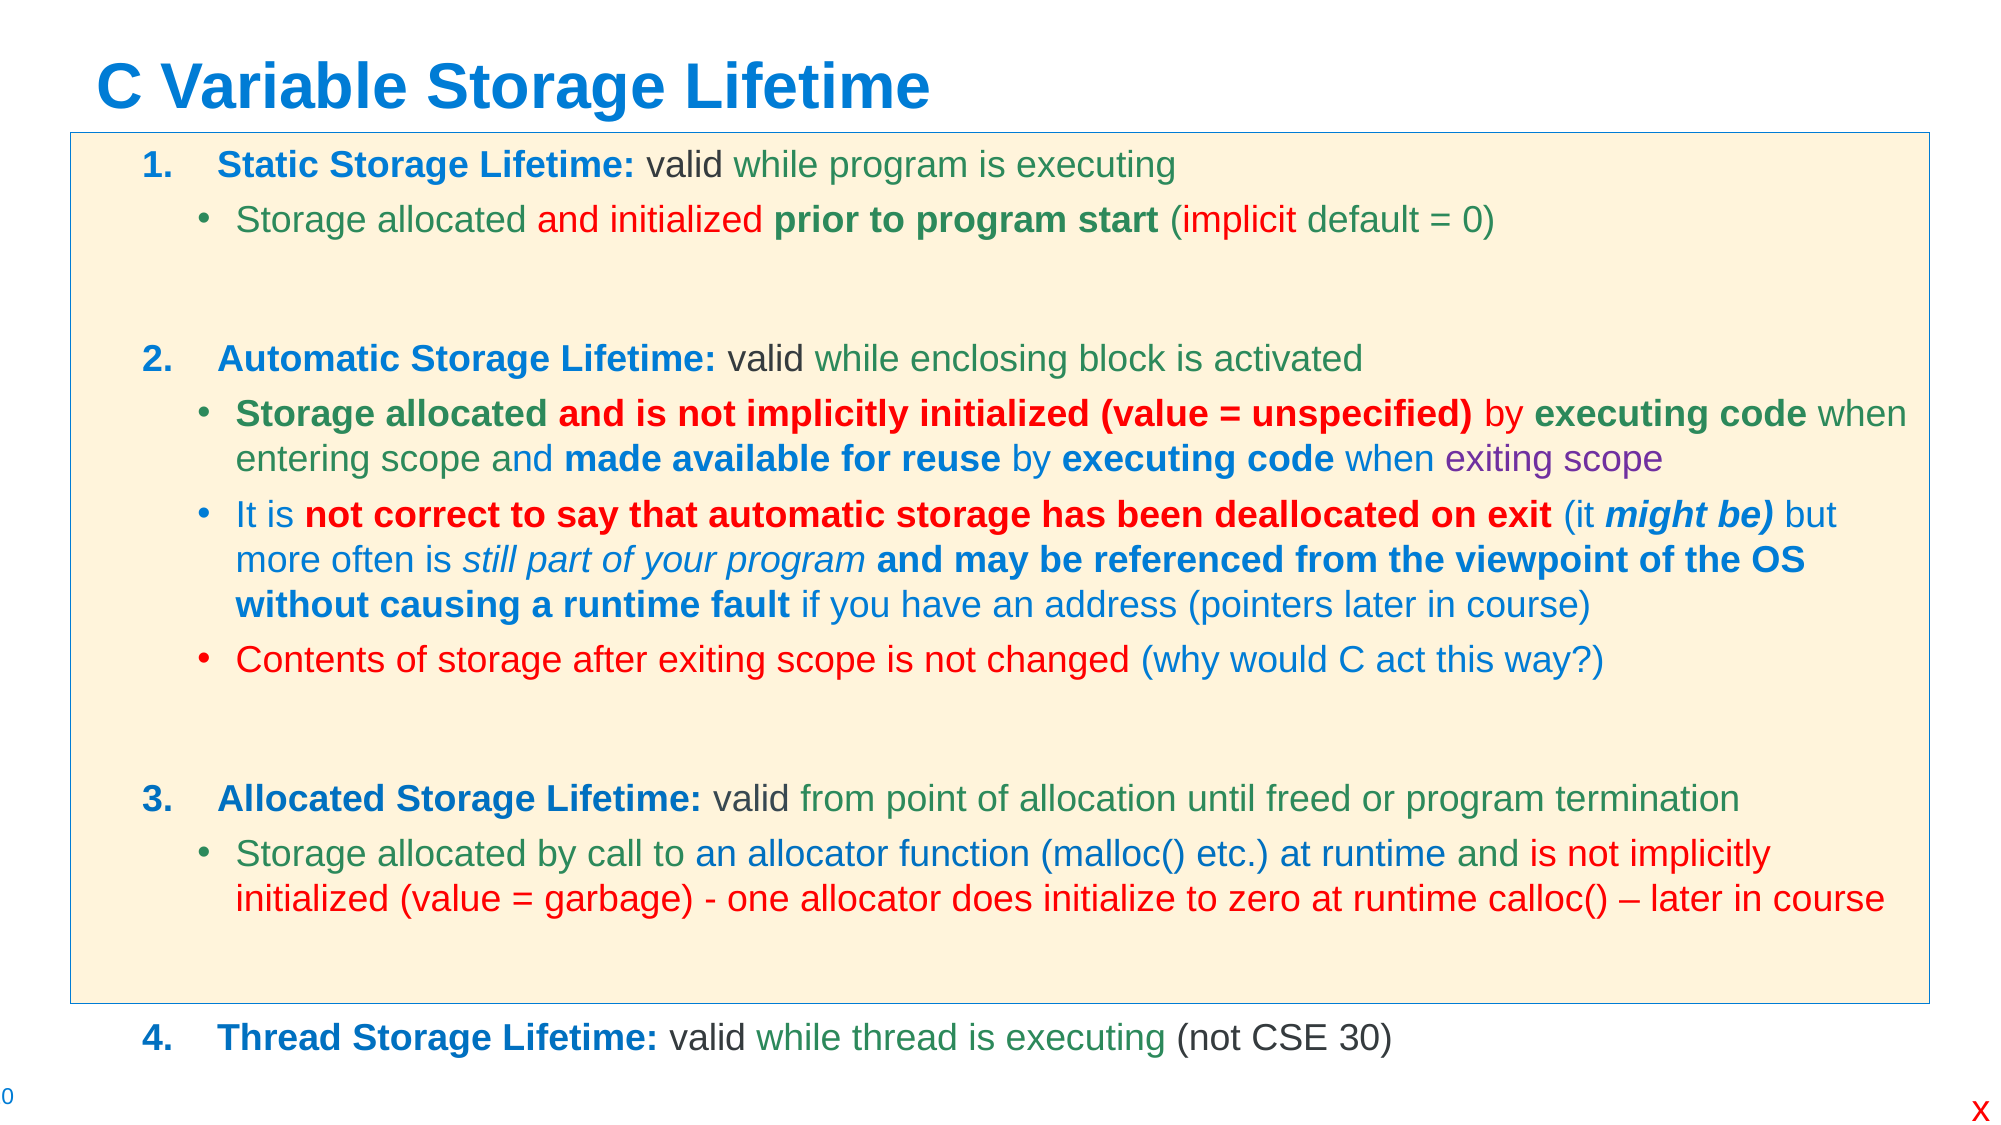

# C Variable Storage Lifetime
Static Storage Lifetime: valid while program is executing
Storage allocated and initialized prior to program start (implicit default = 0)

Automatic Storage Lifetime: valid while enclosing block is activated
Storage allocated and is not implicitly initialized (value = unspecified) by executing code when entering scope and made available for reuse by executing code when exiting scope
It is not correct to say that automatic storage has been deallocated on exit (it might be) but more often is still part of your program and may be referenced from the viewpoint of the OS without causing a runtime fault if you have an address (pointers later in course)
Contents of storage after exiting scope is not changed (why would C act this way?)

Allocated Storage Lifetime: valid from point of allocation until freed or program termination
Storage allocated by call to an allocator function (malloc() etc.) at runtime and is not implicitly initialized (value = garbage) - one allocator does initialize to zero at runtime calloc() – later in course

Thread Storage Lifetime: valid while thread is executing (not CSE 30)
x